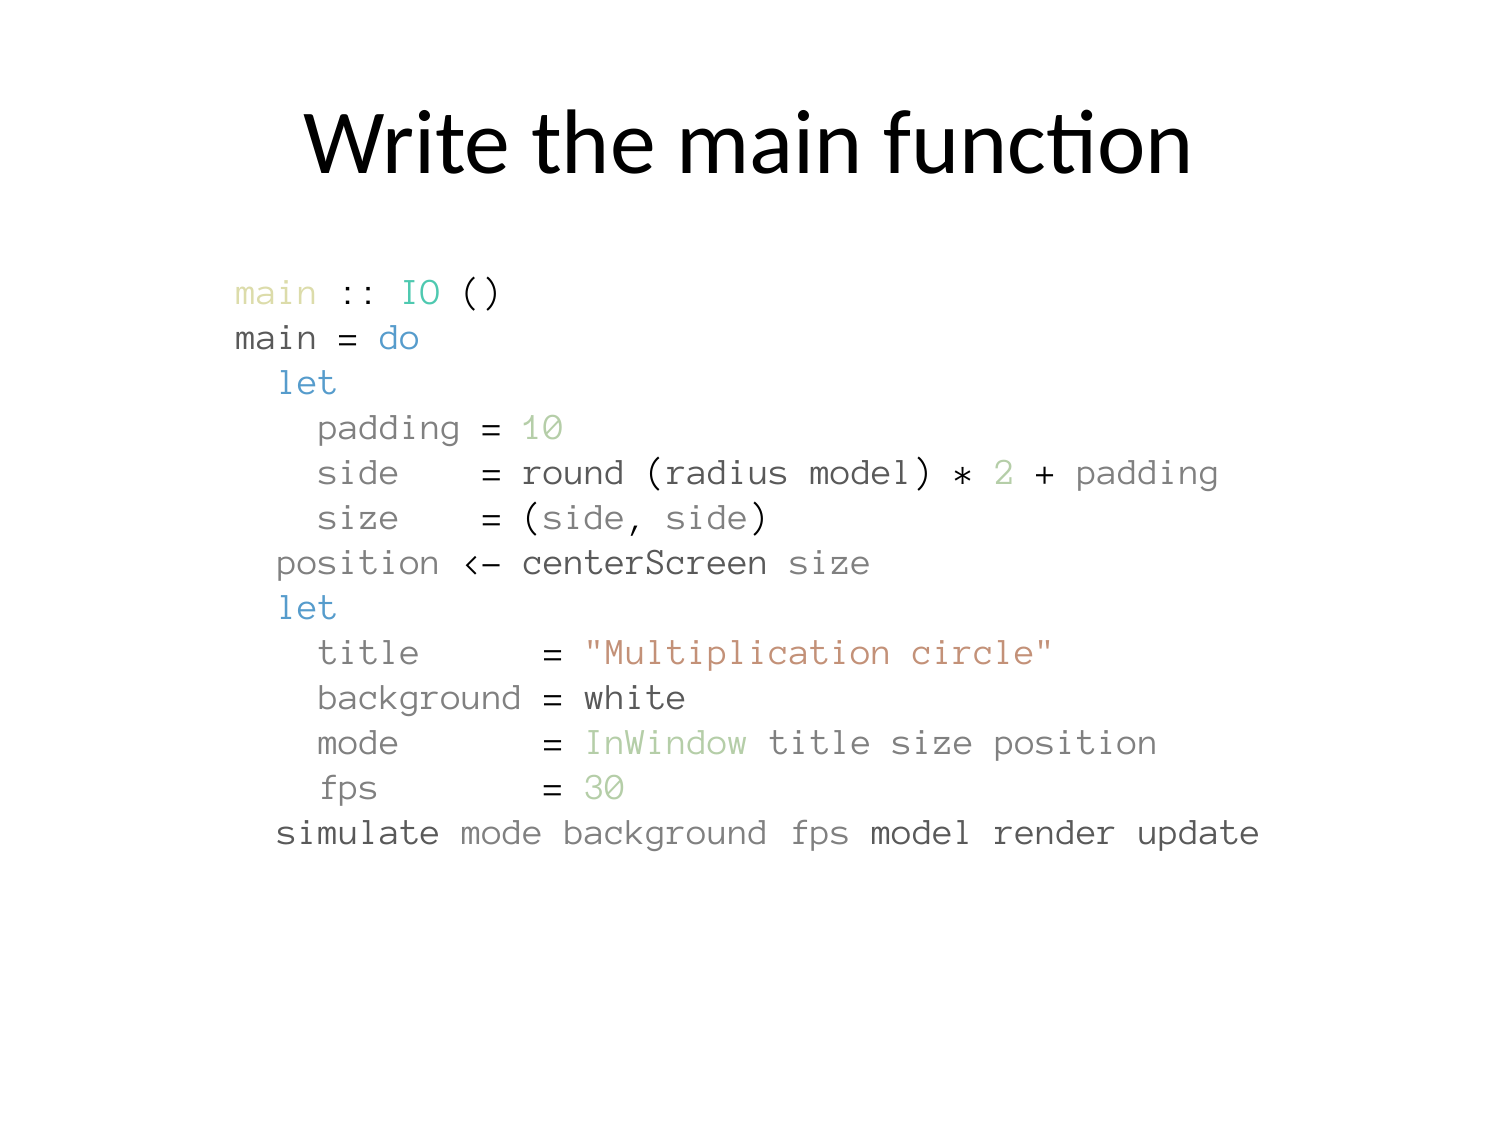

Write the main function
main :: IO ()
main = do
  let
    padding = 10
    side    = round (radius model) * 2 + padding
    size    = (side, side)
  position <- centerScreen size
  let
    title      = "Multiplication circle"
    background = white
    mode       = InWindow title size position
    fps        = 30
  simulate mode background fps model render update